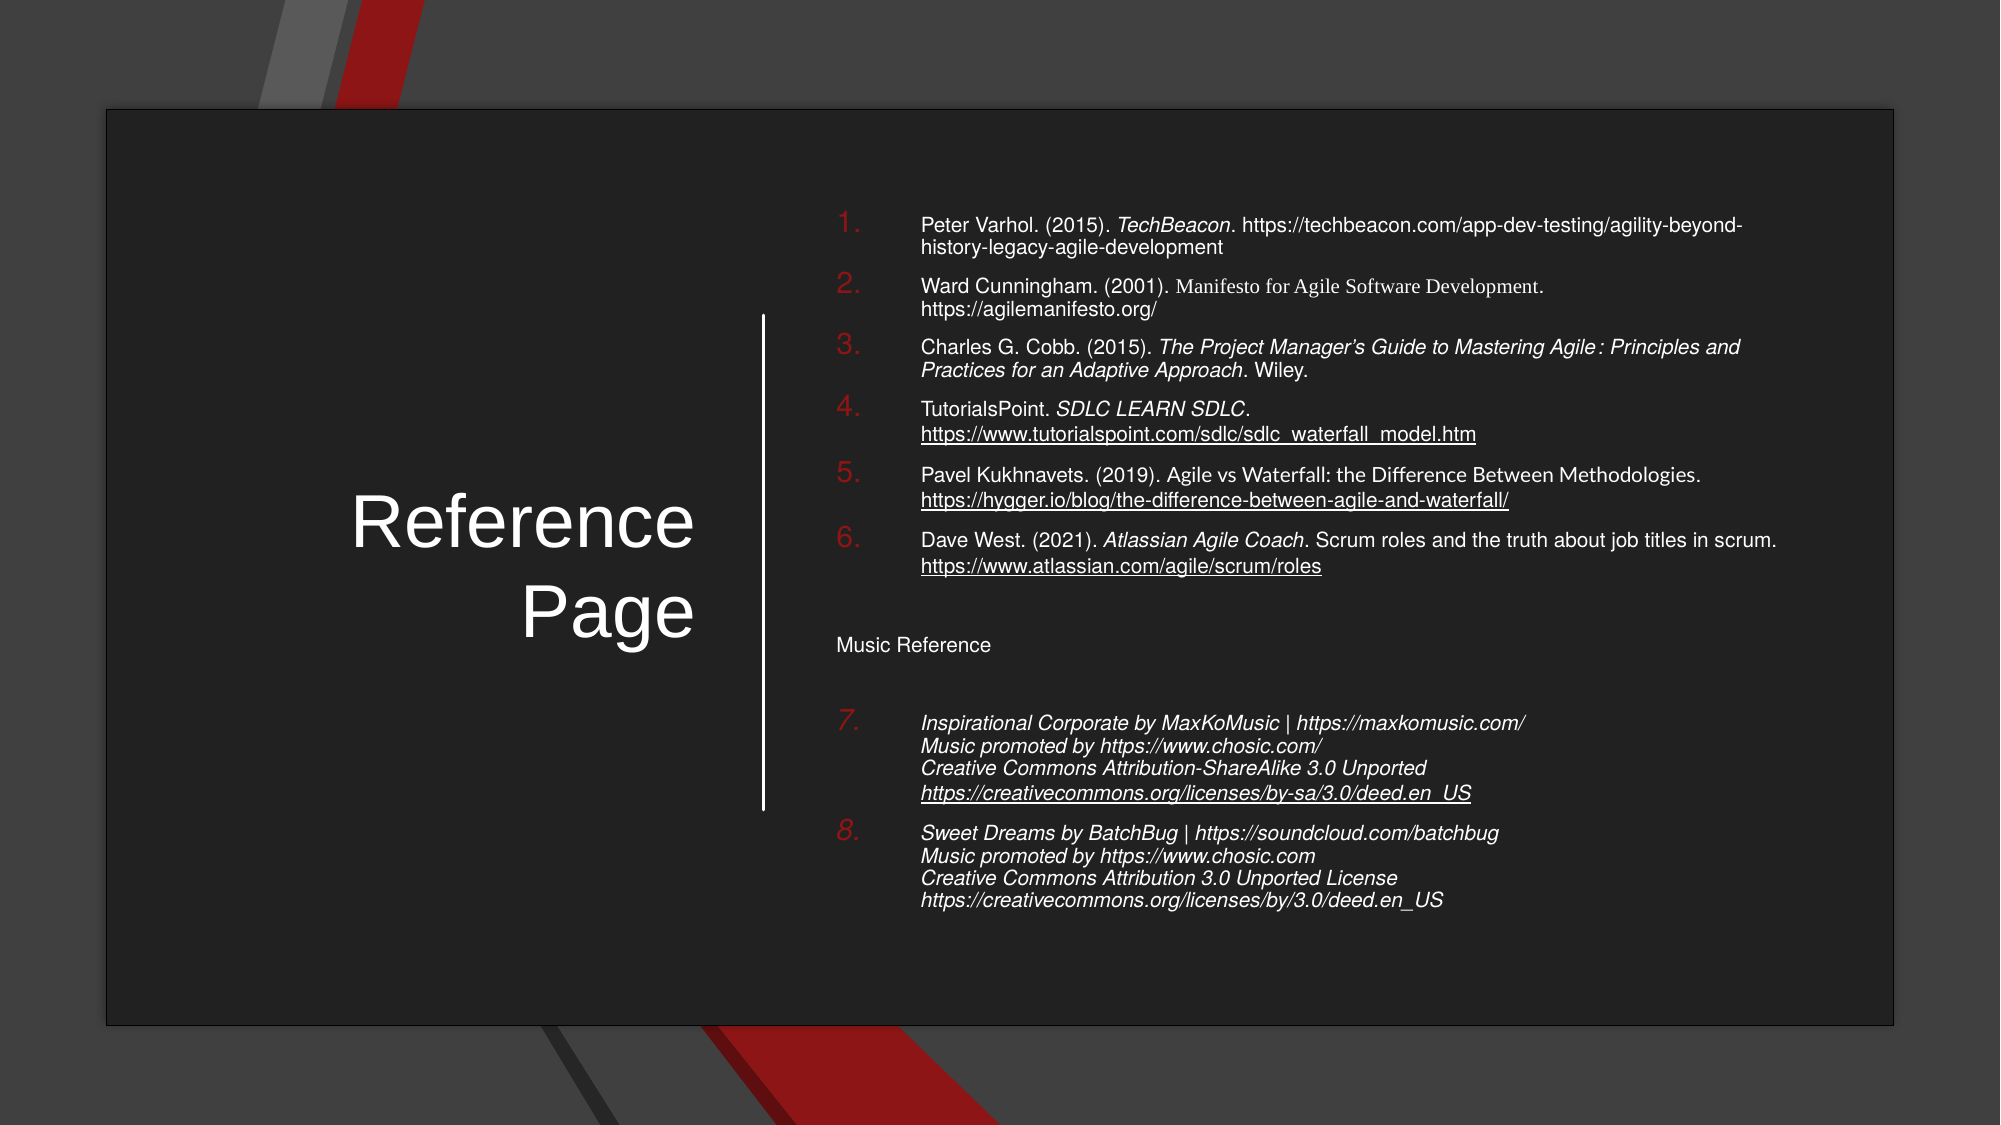

# Reference Page
Peter Varhol. (2015). TechBeacon. https://techbeacon.com/app-dev-testing/agility-beyond-history-legacy-agile-development
Ward Cunningham. (2001). Manifesto for Agile Software Development. https://agilemanifesto.org/
Charles G. Cobb. (2015). The Project Manager’s Guide to Mastering Agile : Principles and Practices for an Adaptive Approach. Wiley.
TutorialsPoint. SDLC LEARN SDLC. https://www.tutorialspoint.com/sdlc/sdlc_waterfall_model.htm
Pavel Kukhnavets. (2019). Agile vs Waterfall: the Difference Between Methodologies. https://hygger.io/blog/the-difference-between-agile-and-waterfall/
Dave West. (2021). Atlassian Agile Coach. Scrum roles and the truth about job titles in scrum. https://www.atlassian.com/agile/scrum/roles

Music Reference

Inspirational Corporate by MaxKoMusic | https://maxkomusic.com/
Music promoted by https://www.chosic.com/
Creative Commons Attribution-ShareAlike 3.0 Unported
https://creativecommons.org/licenses/by-sa/3.0/deed.en_US
Sweet Dreams by BatchBug | https://soundcloud.com/batchbug
Music promoted by https://www.chosic.com
Creative Commons Attribution 3.0 Unported License
https://creativecommons.org/licenses/by/3.0/deed.en_US